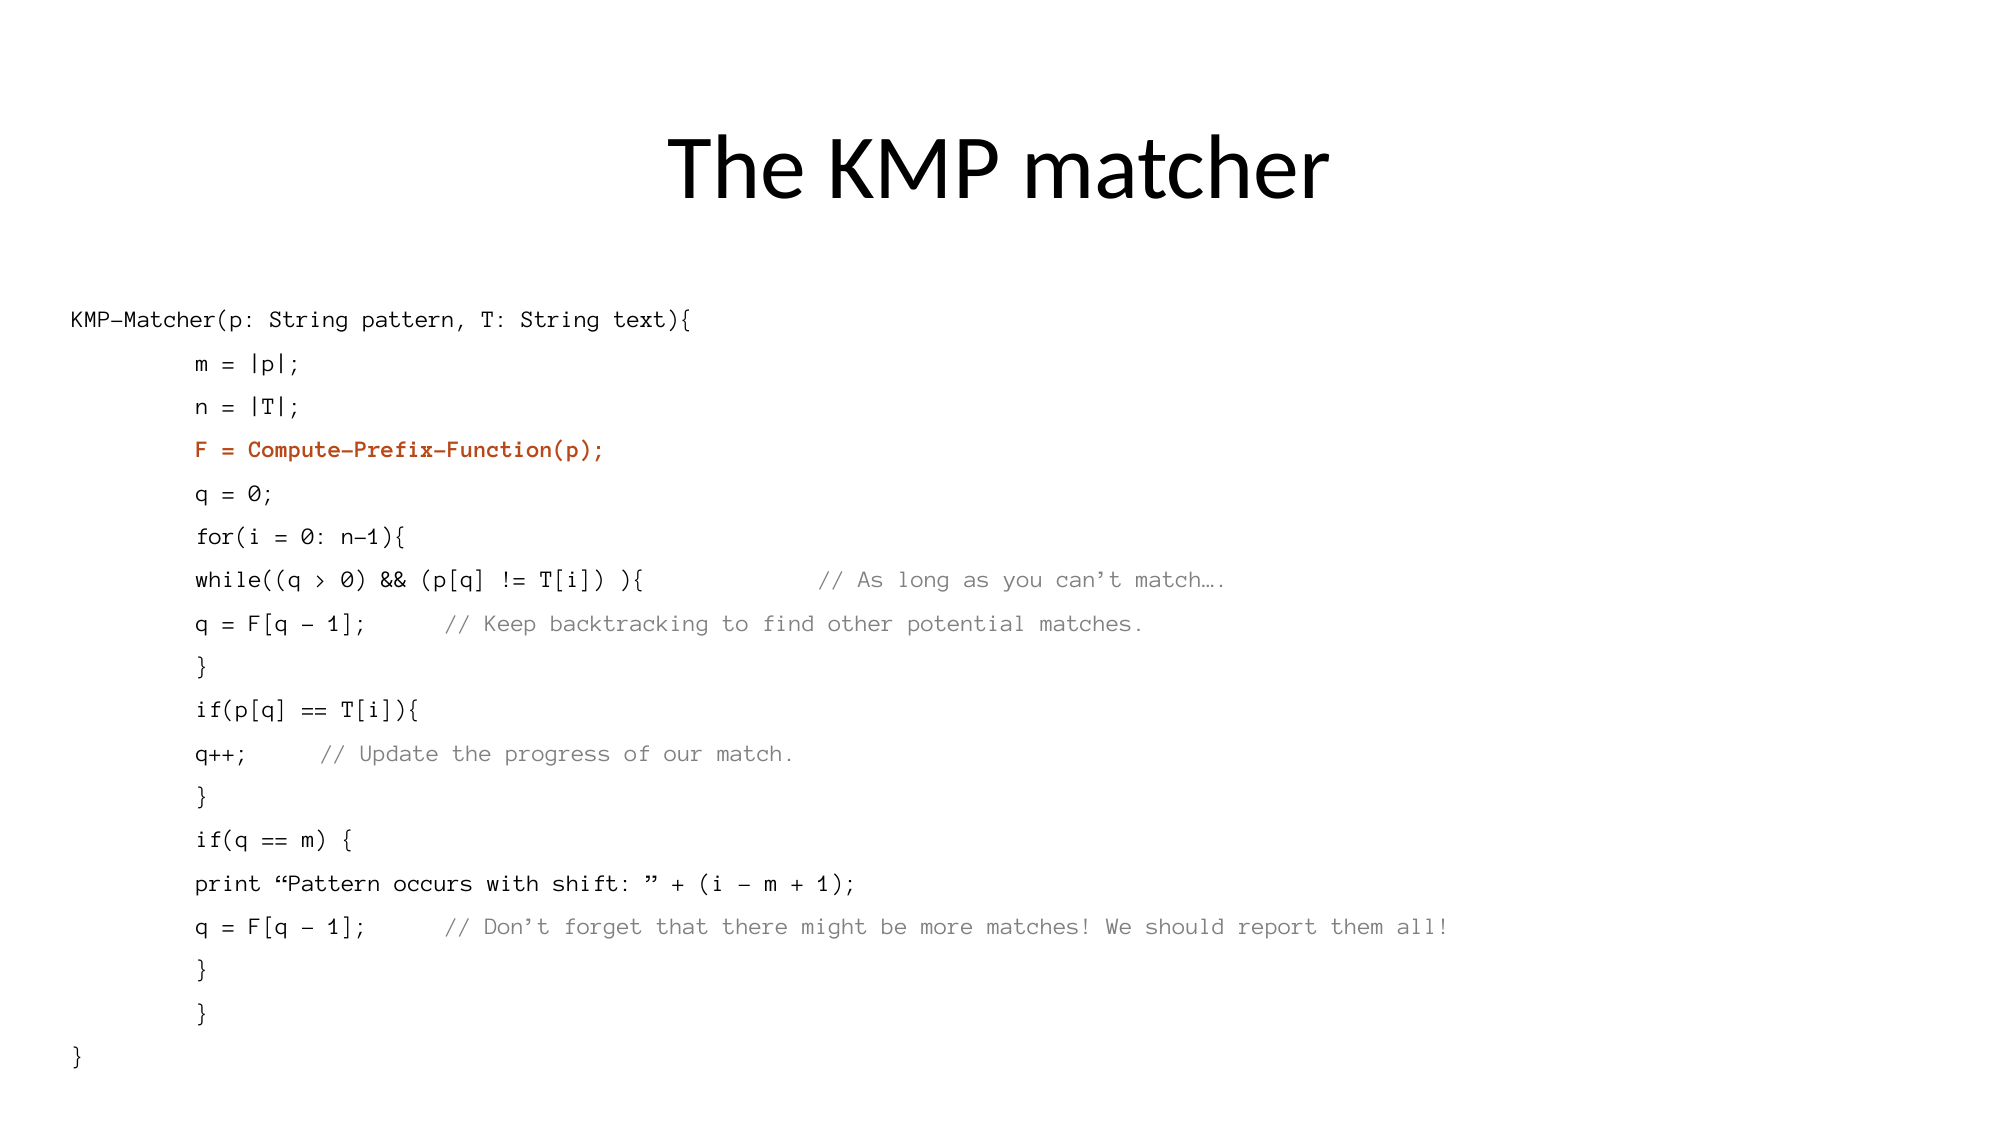

# The KMP matcher
KMP-Matcher(p: String pattern, T: String text){
	m = |p|;
	n = |T|;
	F = Compute-Prefix-Function(p);
	q = 0;
	for(i = 0: n-1){
		while((q > 0) && (p[q] != T[i]) ){		// As long as you can’t match….
			q = F[q - 1]; 					// Keep backtracking to find other potential matches.
		}
		if(p[q] == T[i]){
			q++;							// Update the progress of our match.
		}
		if(q == m) {
			print “Pattern occurs with shift: ” + (i – m + 1);
			q = F[q – 1];					// Don’t forget that there might be more matches! We should report them all!
		}
	}
}